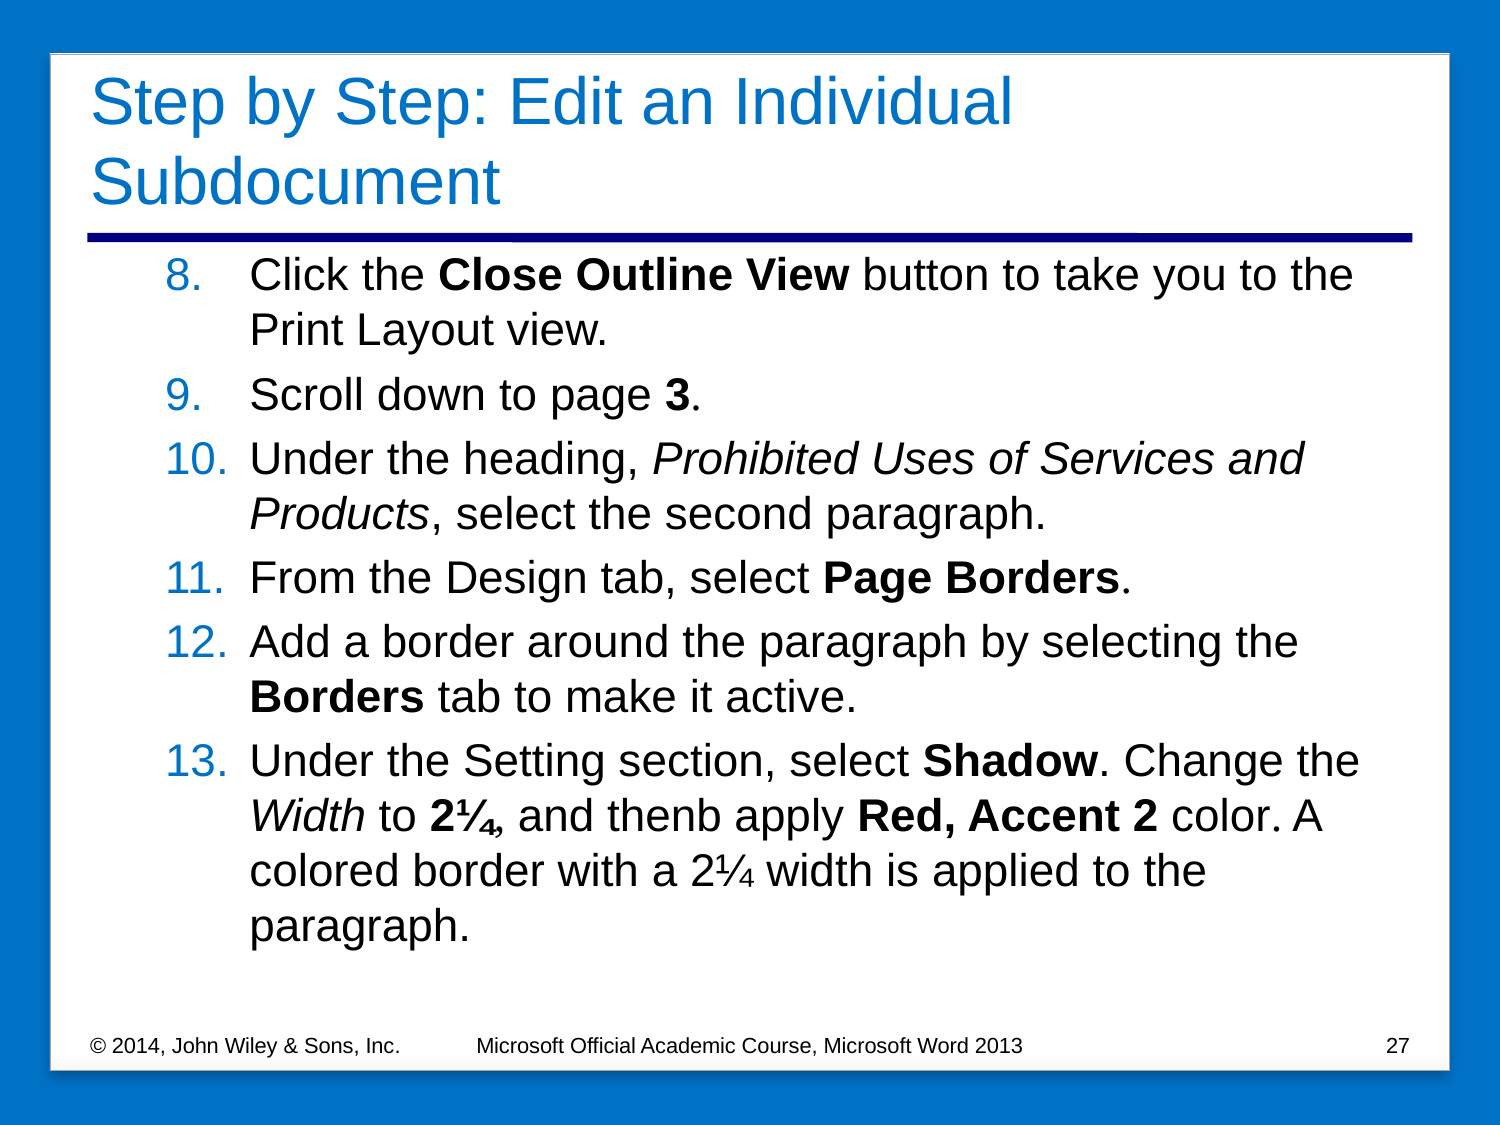

# Step by Step: Edit an Individual Subdocument
Click the Close Outline View button to take you to the Print Layout view.
Scroll down to page 3.
Under the heading, Prohibited Uses of Services and Products, select the second paragraph.
From the Design tab, select Page Borders.
Add a border around the paragraph by selecting the Borders tab to make it active.
Under the Setting section, select Shadow. Change the Width to 2¼, and thenb apply Red, Accent 2 color. A colored border with a 2¼ width is applied to the paragraph.

© 2014, John Wiley & Sons, Inc.
Microsoft Official Academic Course, Microsoft Word 2013
27